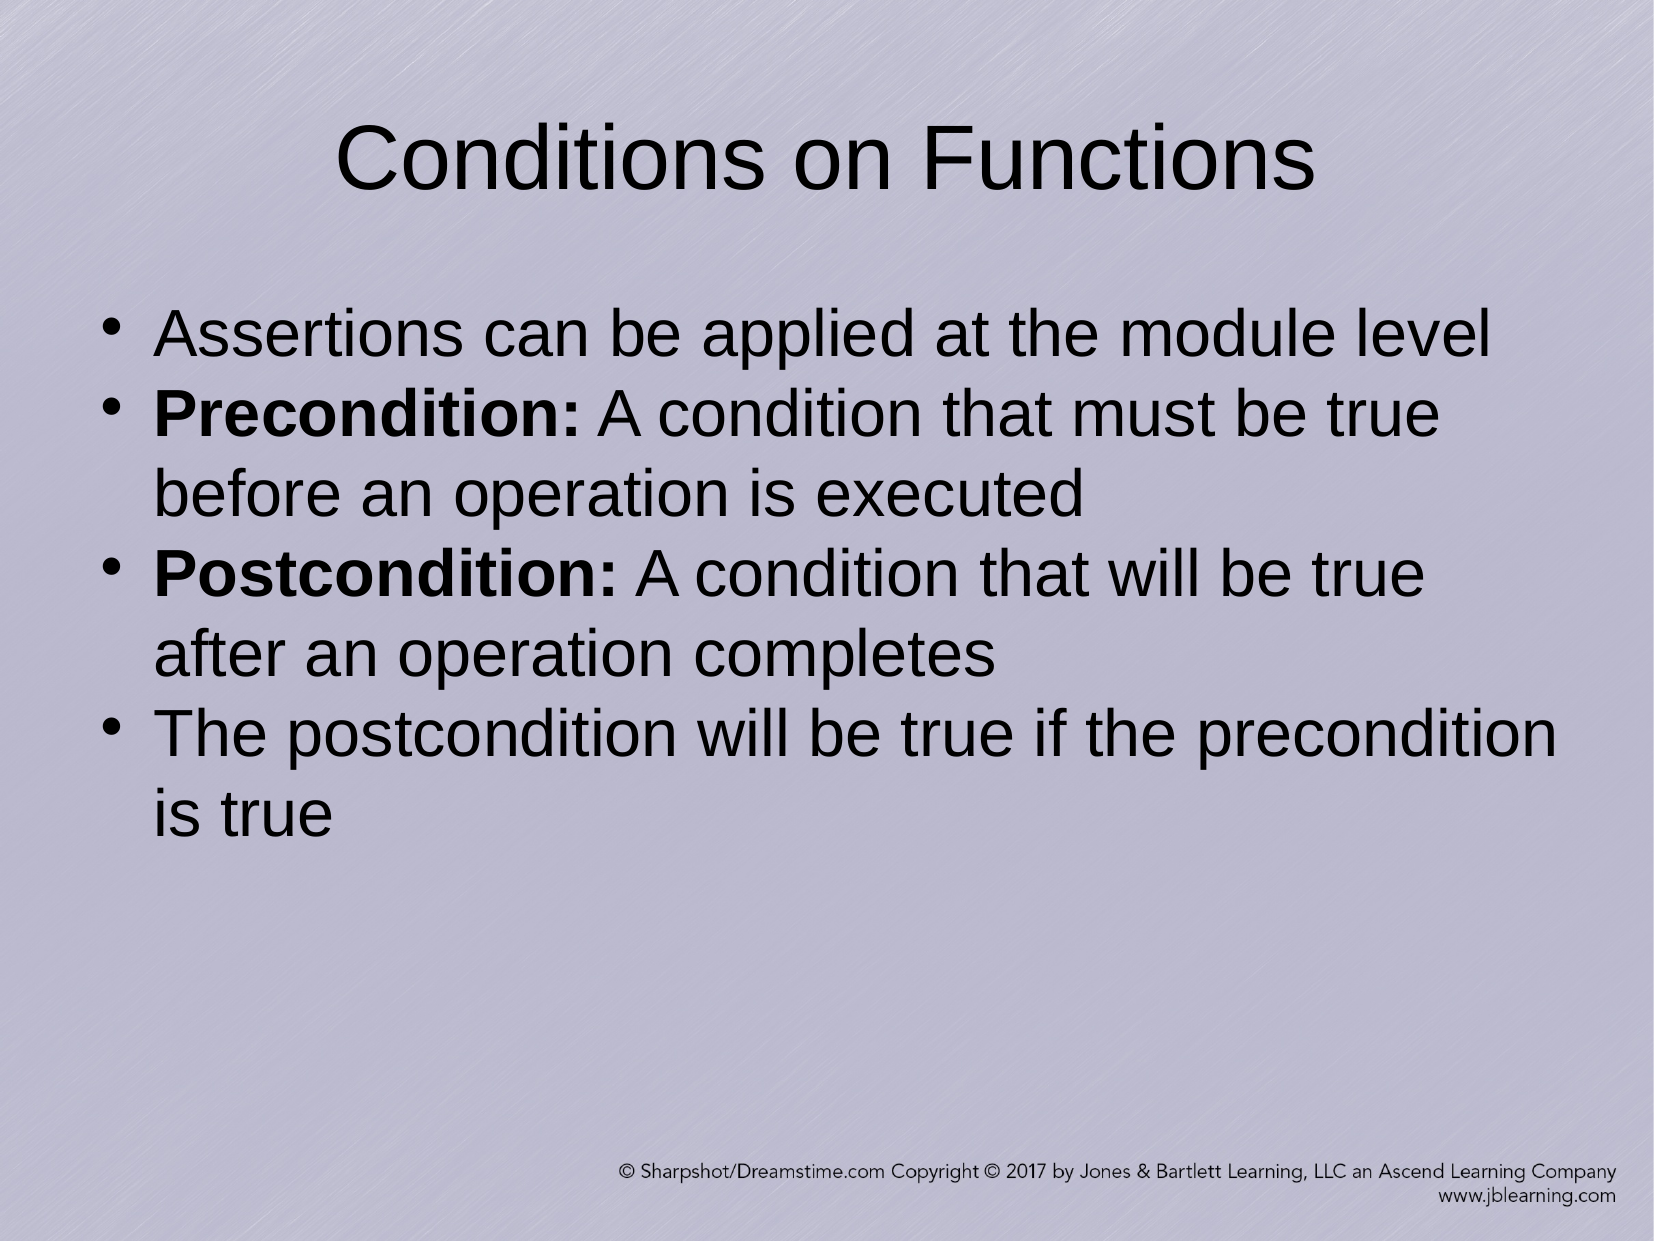

Conditions on Functions
Assertions can be applied at the module level
Precondition: A condition that must be true before an operation is executed
Postcondition: A condition that will be true after an operation completes
The postcondition will be true if the precondition is true